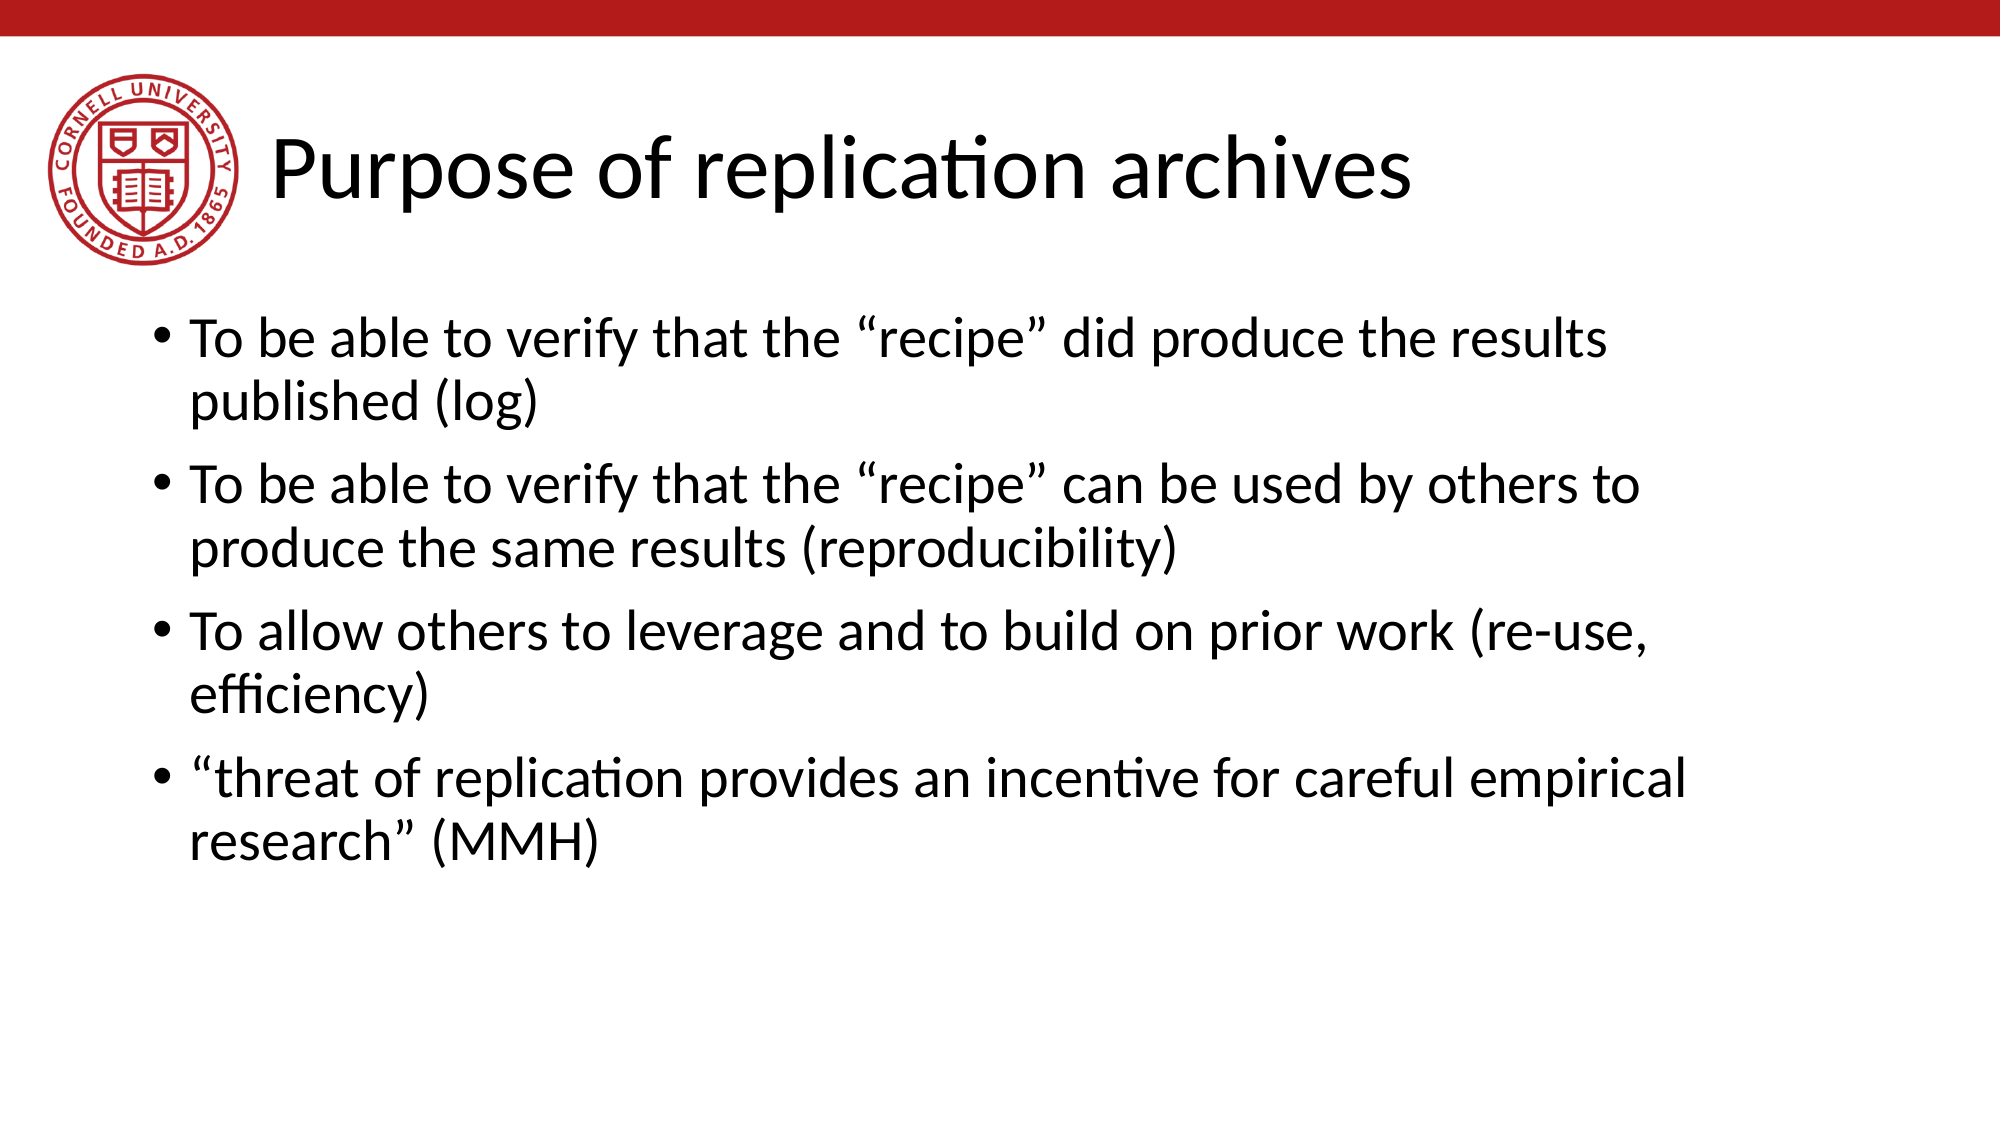

# Purpose of replication archives
To be able to verify that the “recipe” did produce the results published (log)
To be able to verify that the “recipe” can be used by others to produce the same results (reproducibility)
To allow others to leverage and to build on prior work (re-use, efficiency)
“threat of replication provides an incentive for careful empirical research” (MMH)